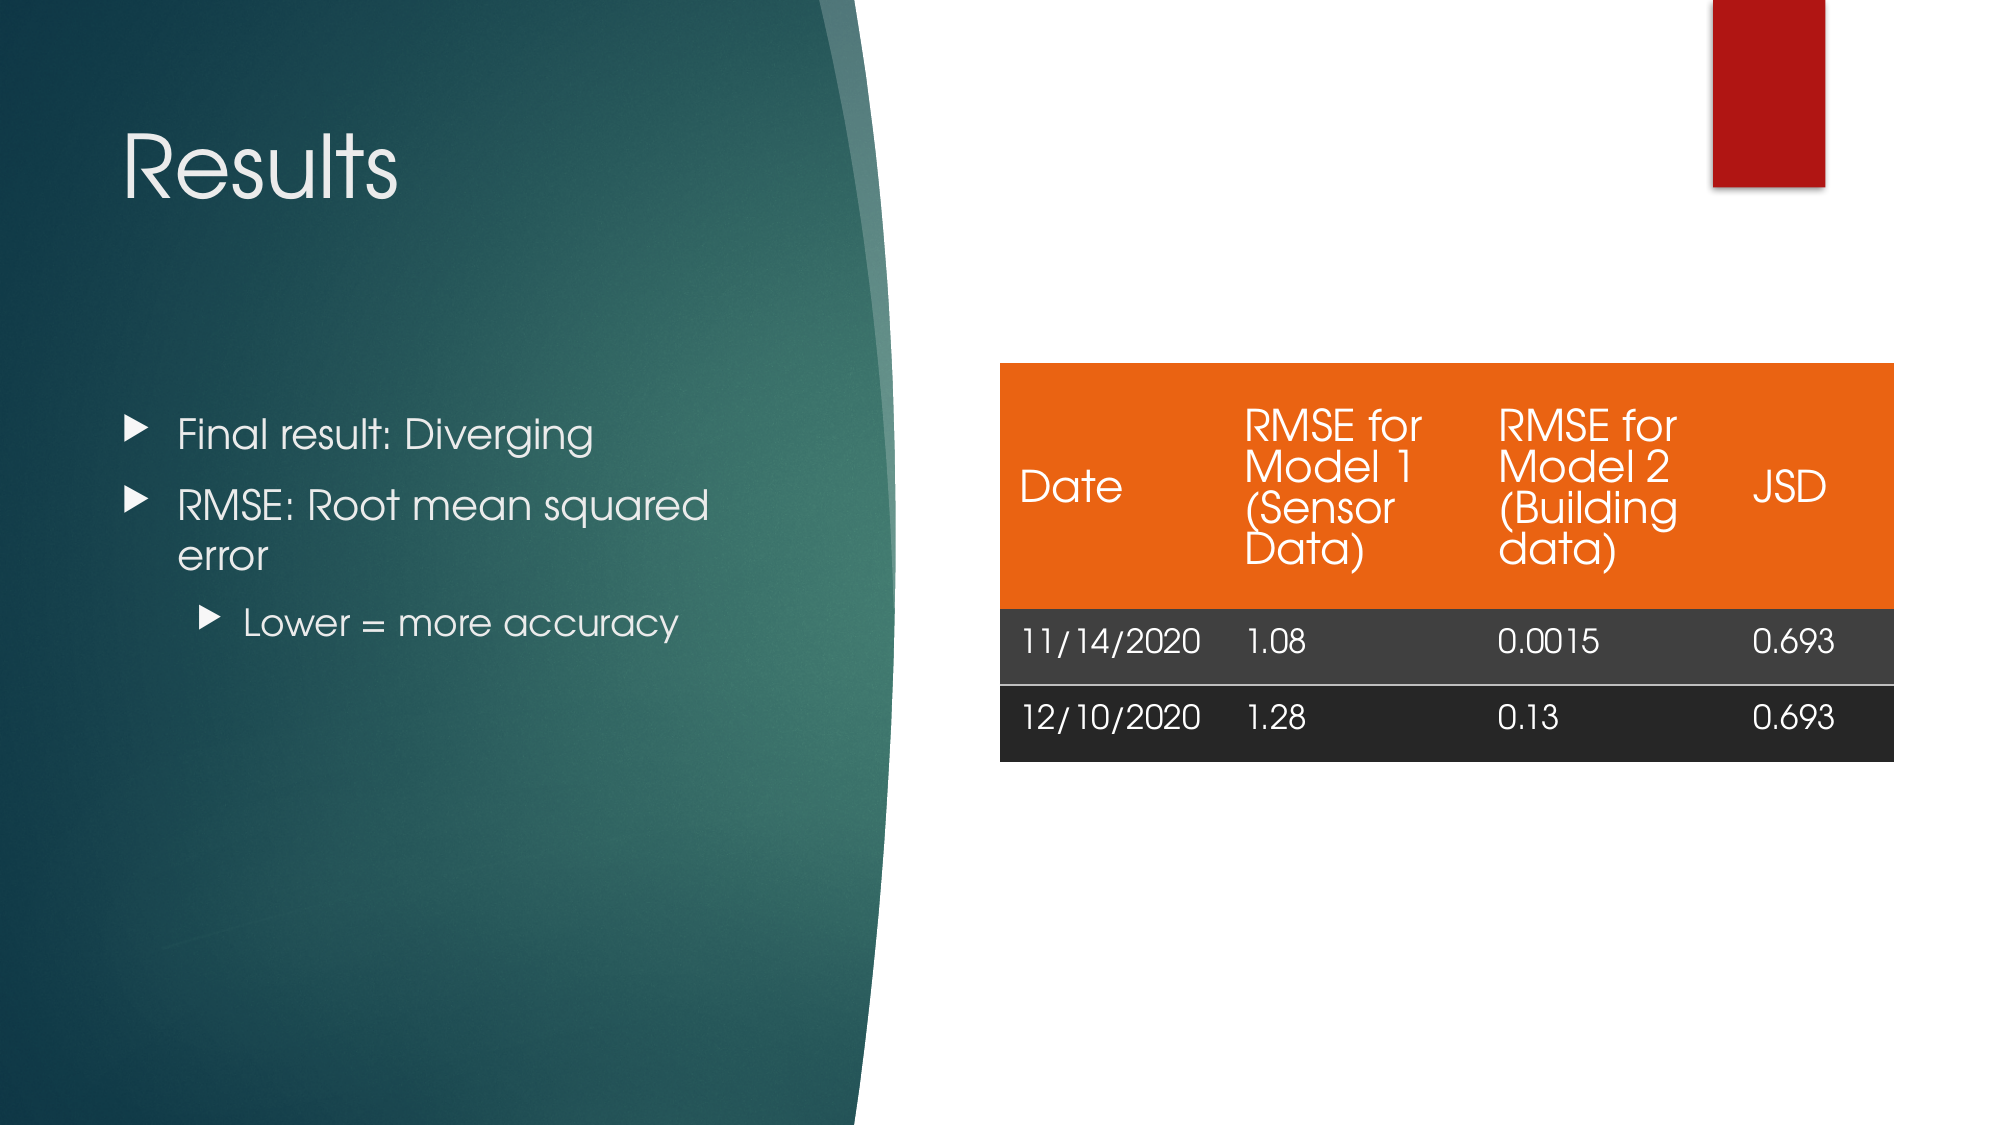

# Results
| Date | RMSE for Model 1 (Sensor Data) | RMSE for Model 2 (Building data) | JSD |
| --- | --- | --- | --- |
| 11/14/2020 | 1.08 | 0.0015 | 0.693 |
| 12/10/2020 | 1.28 | 0.13 | 0.693 |
Final result: Diverging
RMSE: Root mean squared error
Lower = more accuracy